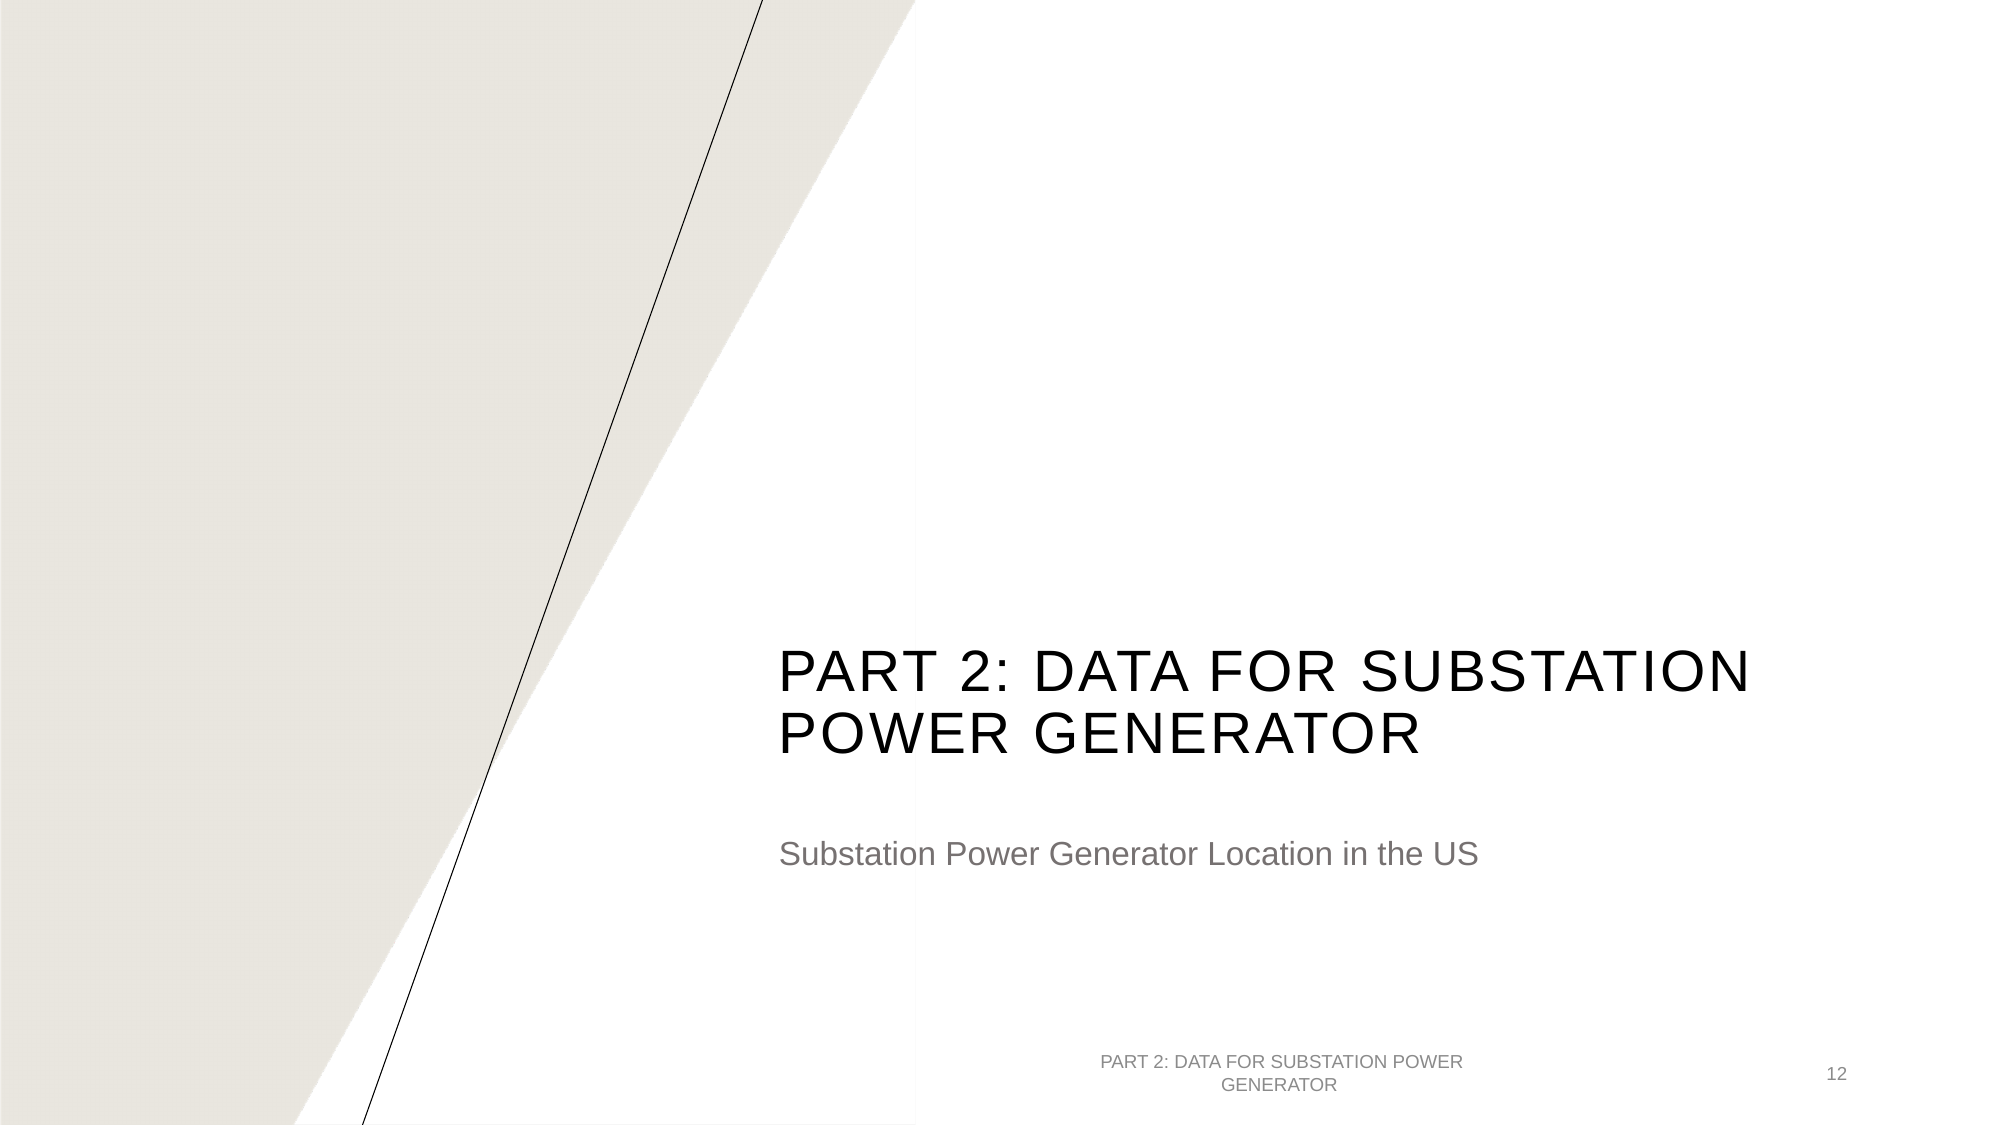

# Part 2: Data for Substation Power Generator
Substation Power Generator Location in the US
PART 2: DATA FOR SUBSTATION POWER GENERATOR
12